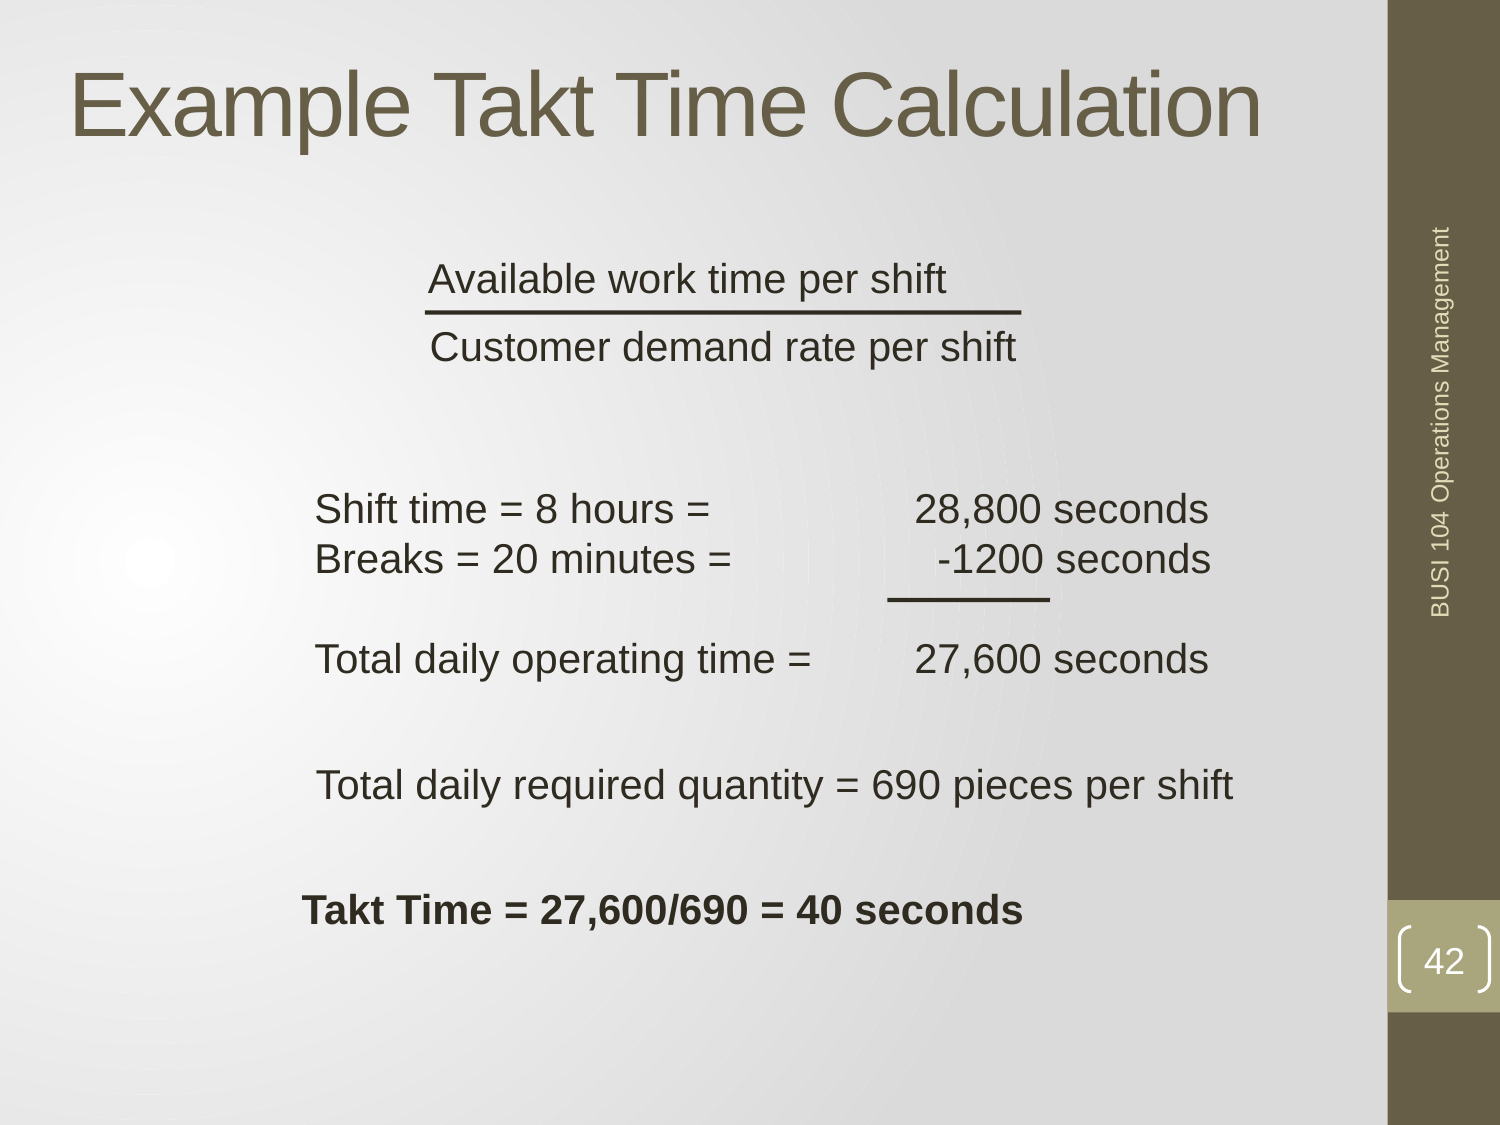

Example Takt Time Calculation
Available work time per shift
Customer demand rate per shift

Shift time = 8 hours = 		28,800 seconds
Breaks = 20 minutes = 		  -1200 seconds

Total daily operating time = 	27,600 seconds
BUSI 104 Operations Management

Total daily required quantity = 690 pieces per shift
Takt Time = 27,600/690 = 40 seconds
42